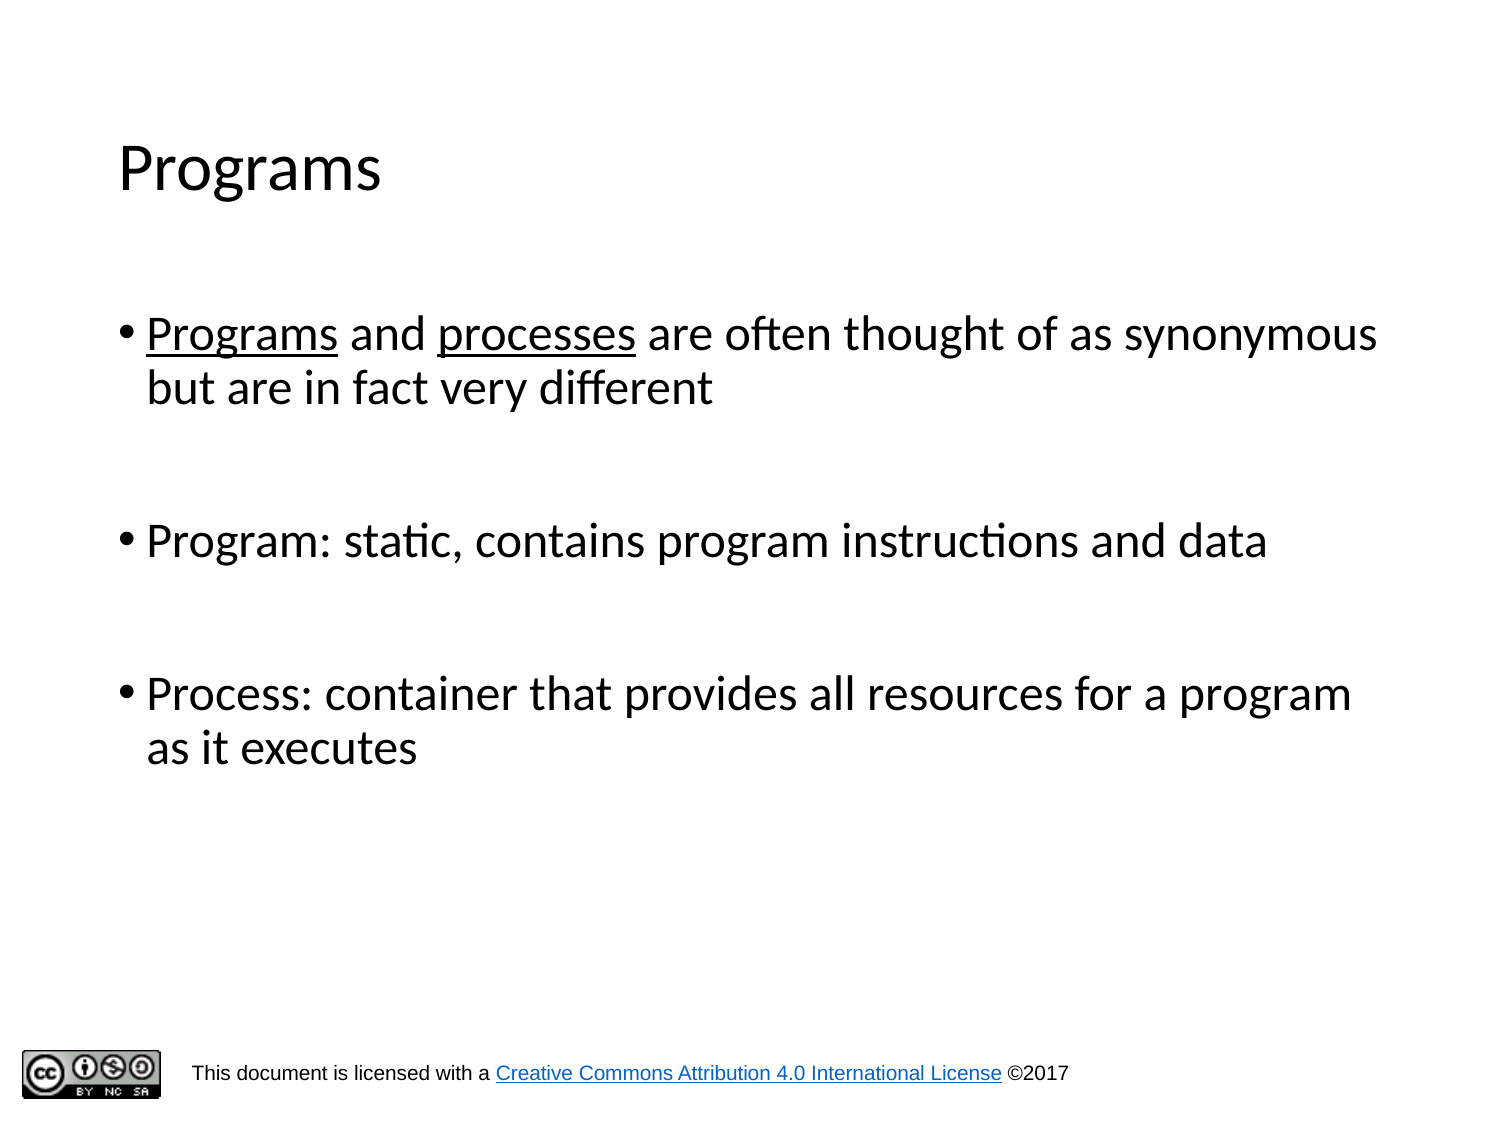

# Programs
Programs and processes are often thought of as synonymous but are in fact very different

Program: static, contains program instructions and data

Process: container that provides all resources for a program as it executes